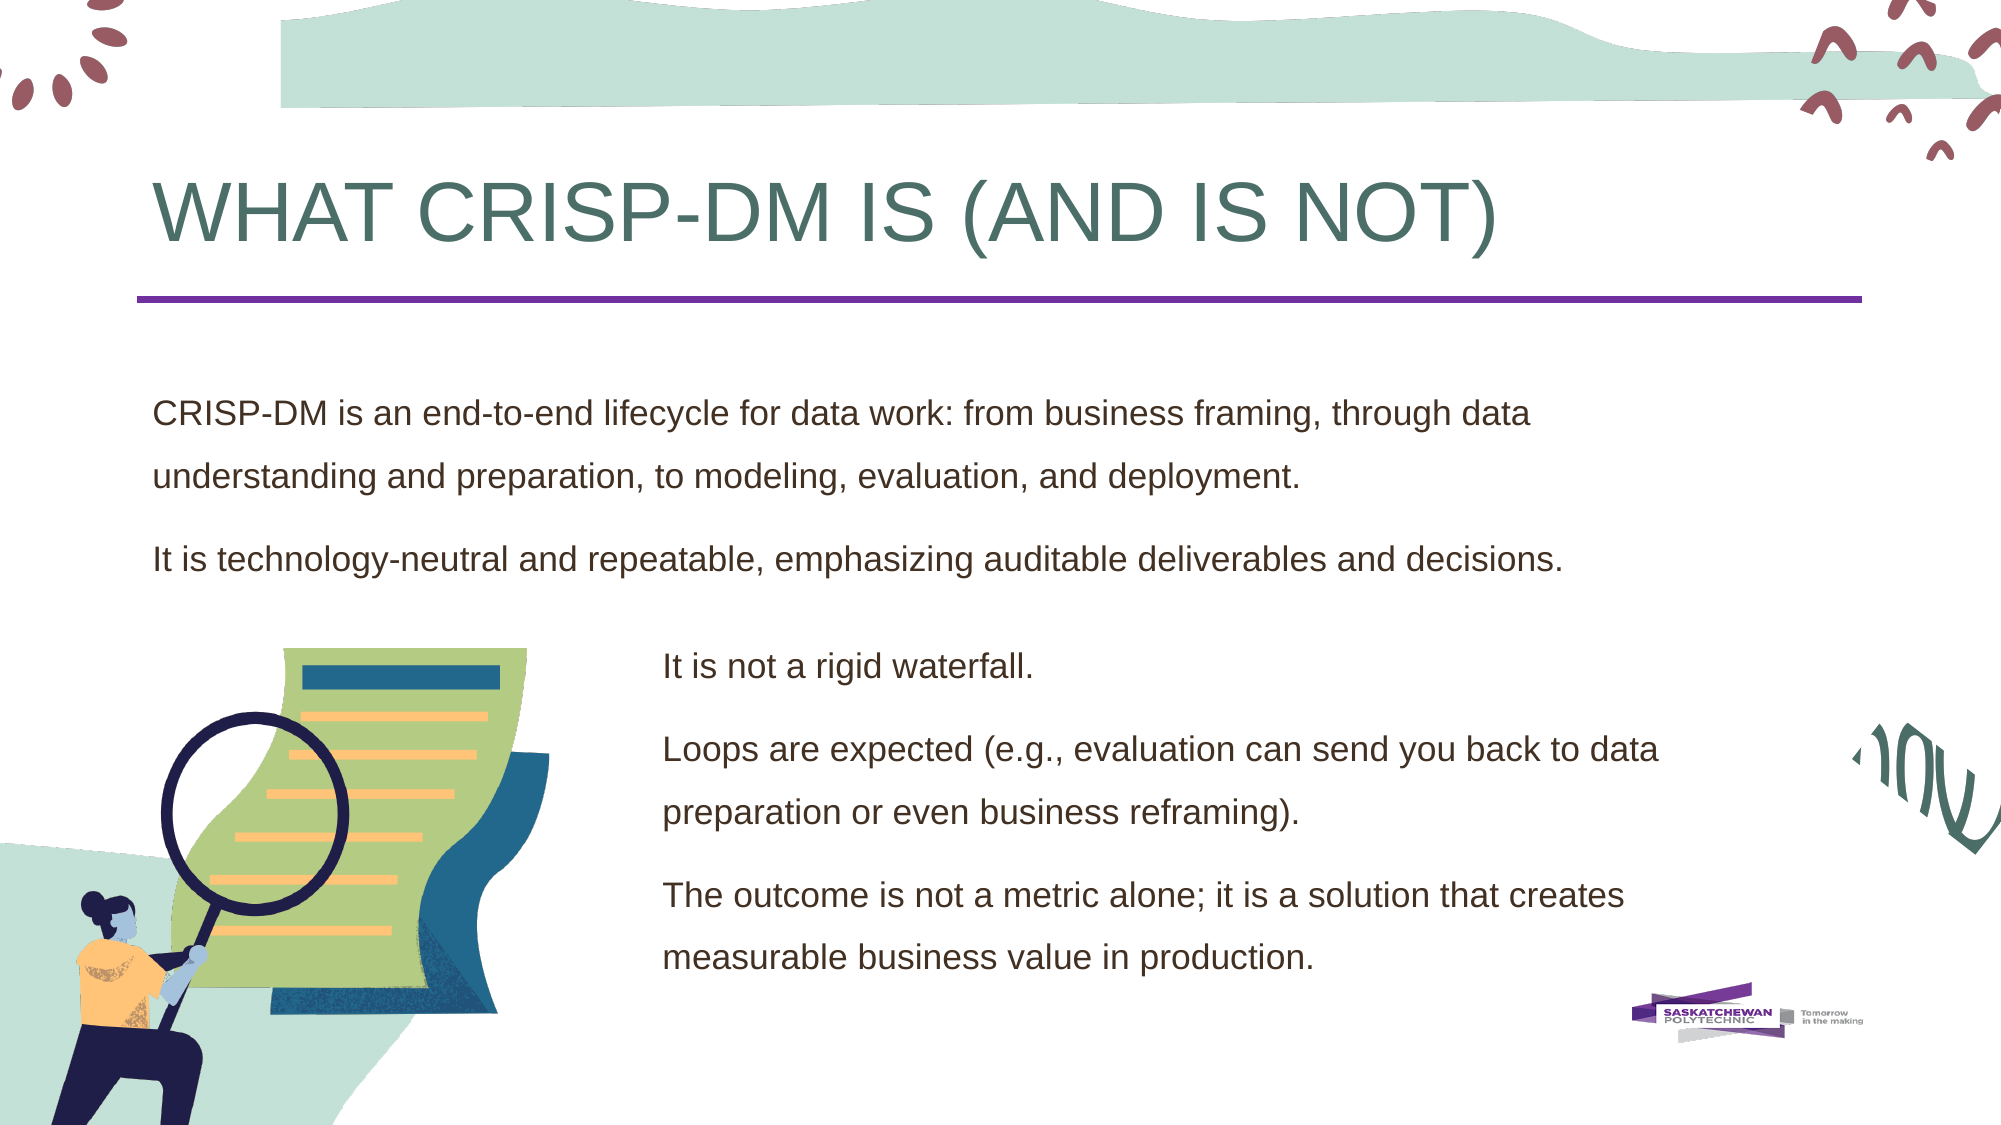

# WHAT CRISP-DM IS (AND IS NOT)

CRISP-DM is an end-to-end lifecycle for data work: from business framing, through data understanding and preparation, to modeling, evaluation, and deployment.
It is technology-neutral and repeatable, emphasizing auditable deliverables and decisions.

It is not a rigid waterfall.
Loops are expected (e.g., evaluation can send you back to data preparation or even business reframing).
The outcome is not a metric alone; it is a solution that creates measurable business value in production.